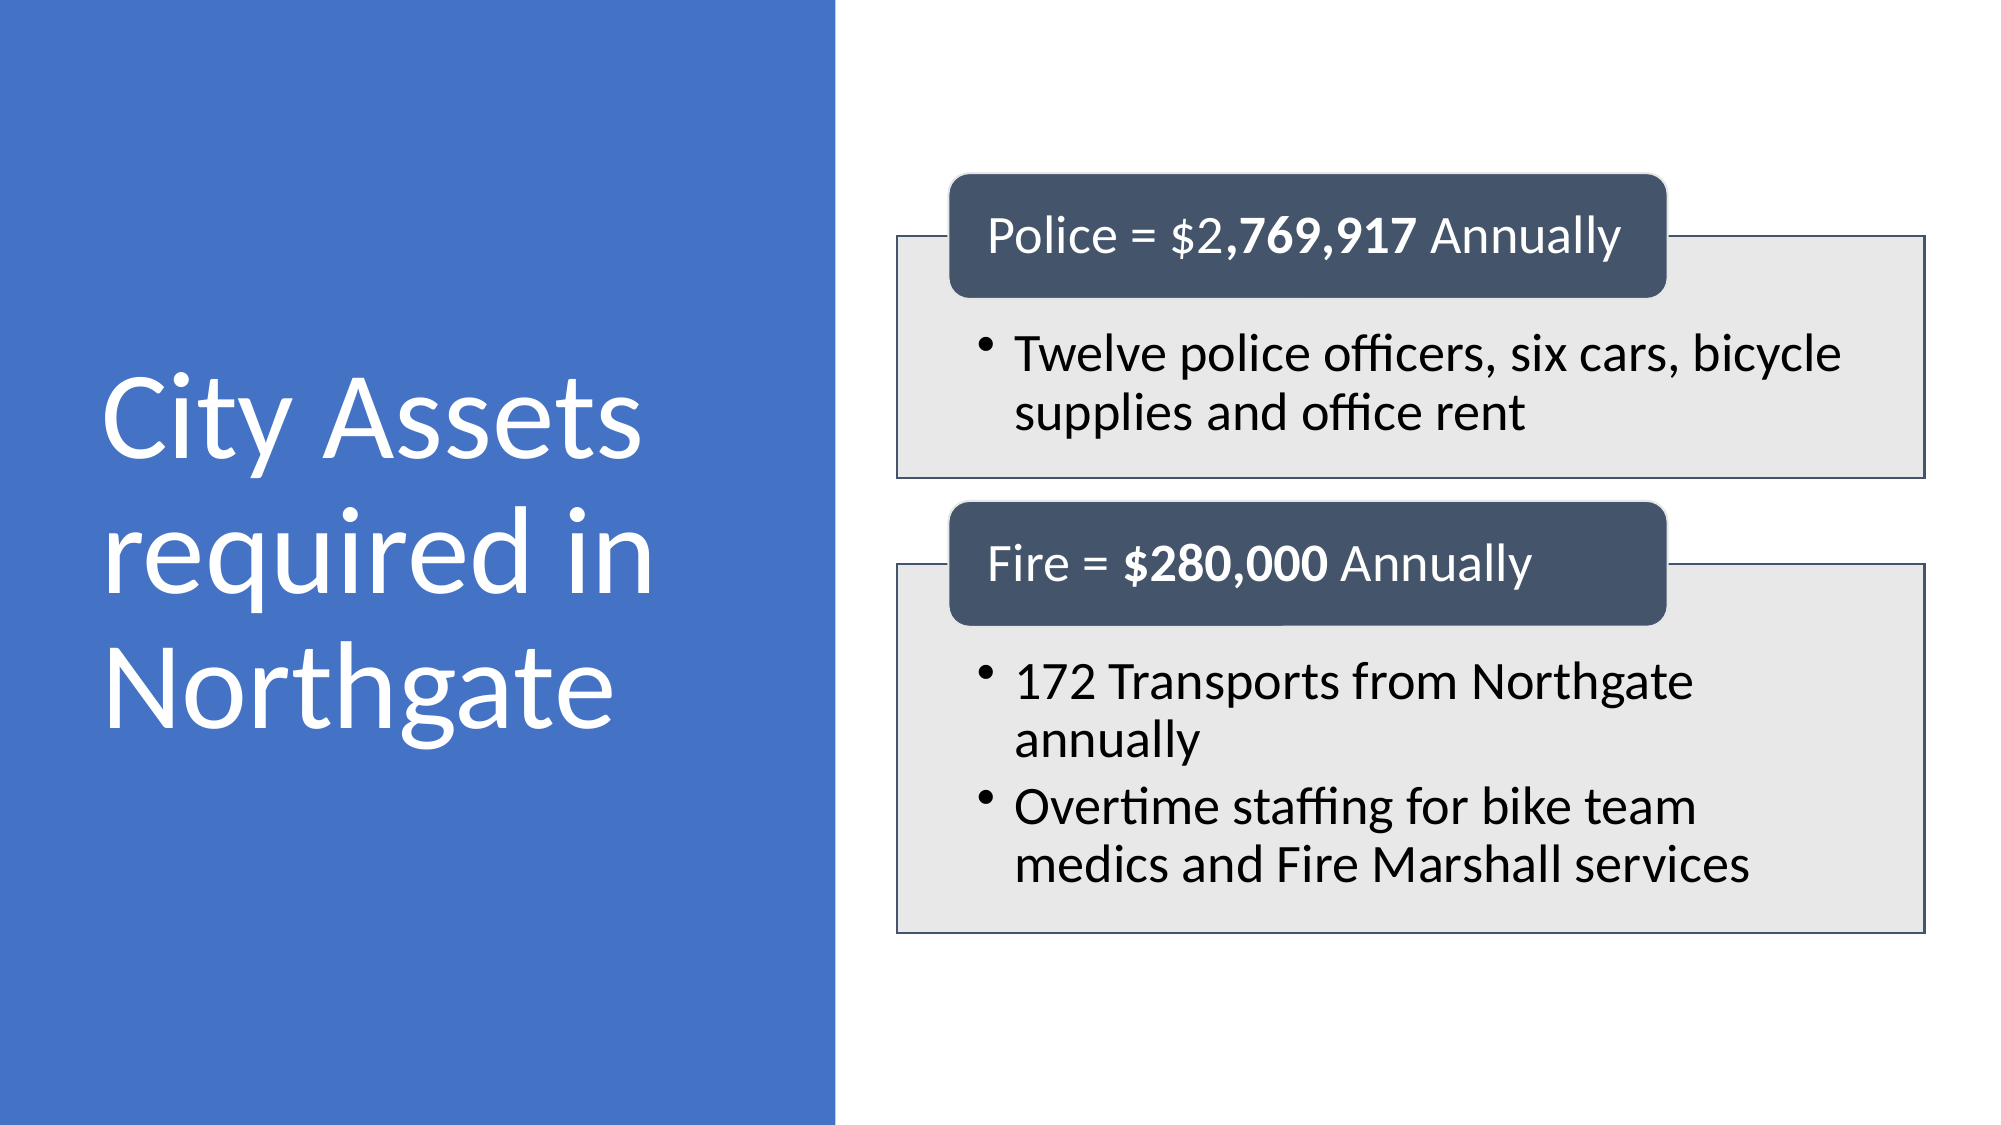

# City Assets required in Northgate
Twelve police officers, six cars, bicycle supplies and office rent
Police = $2,769,917 Annually
172 Transports from Northgate annually
Overtime staffing for bike team medics and Fire Marshall services
Fire = $280,000 Annually